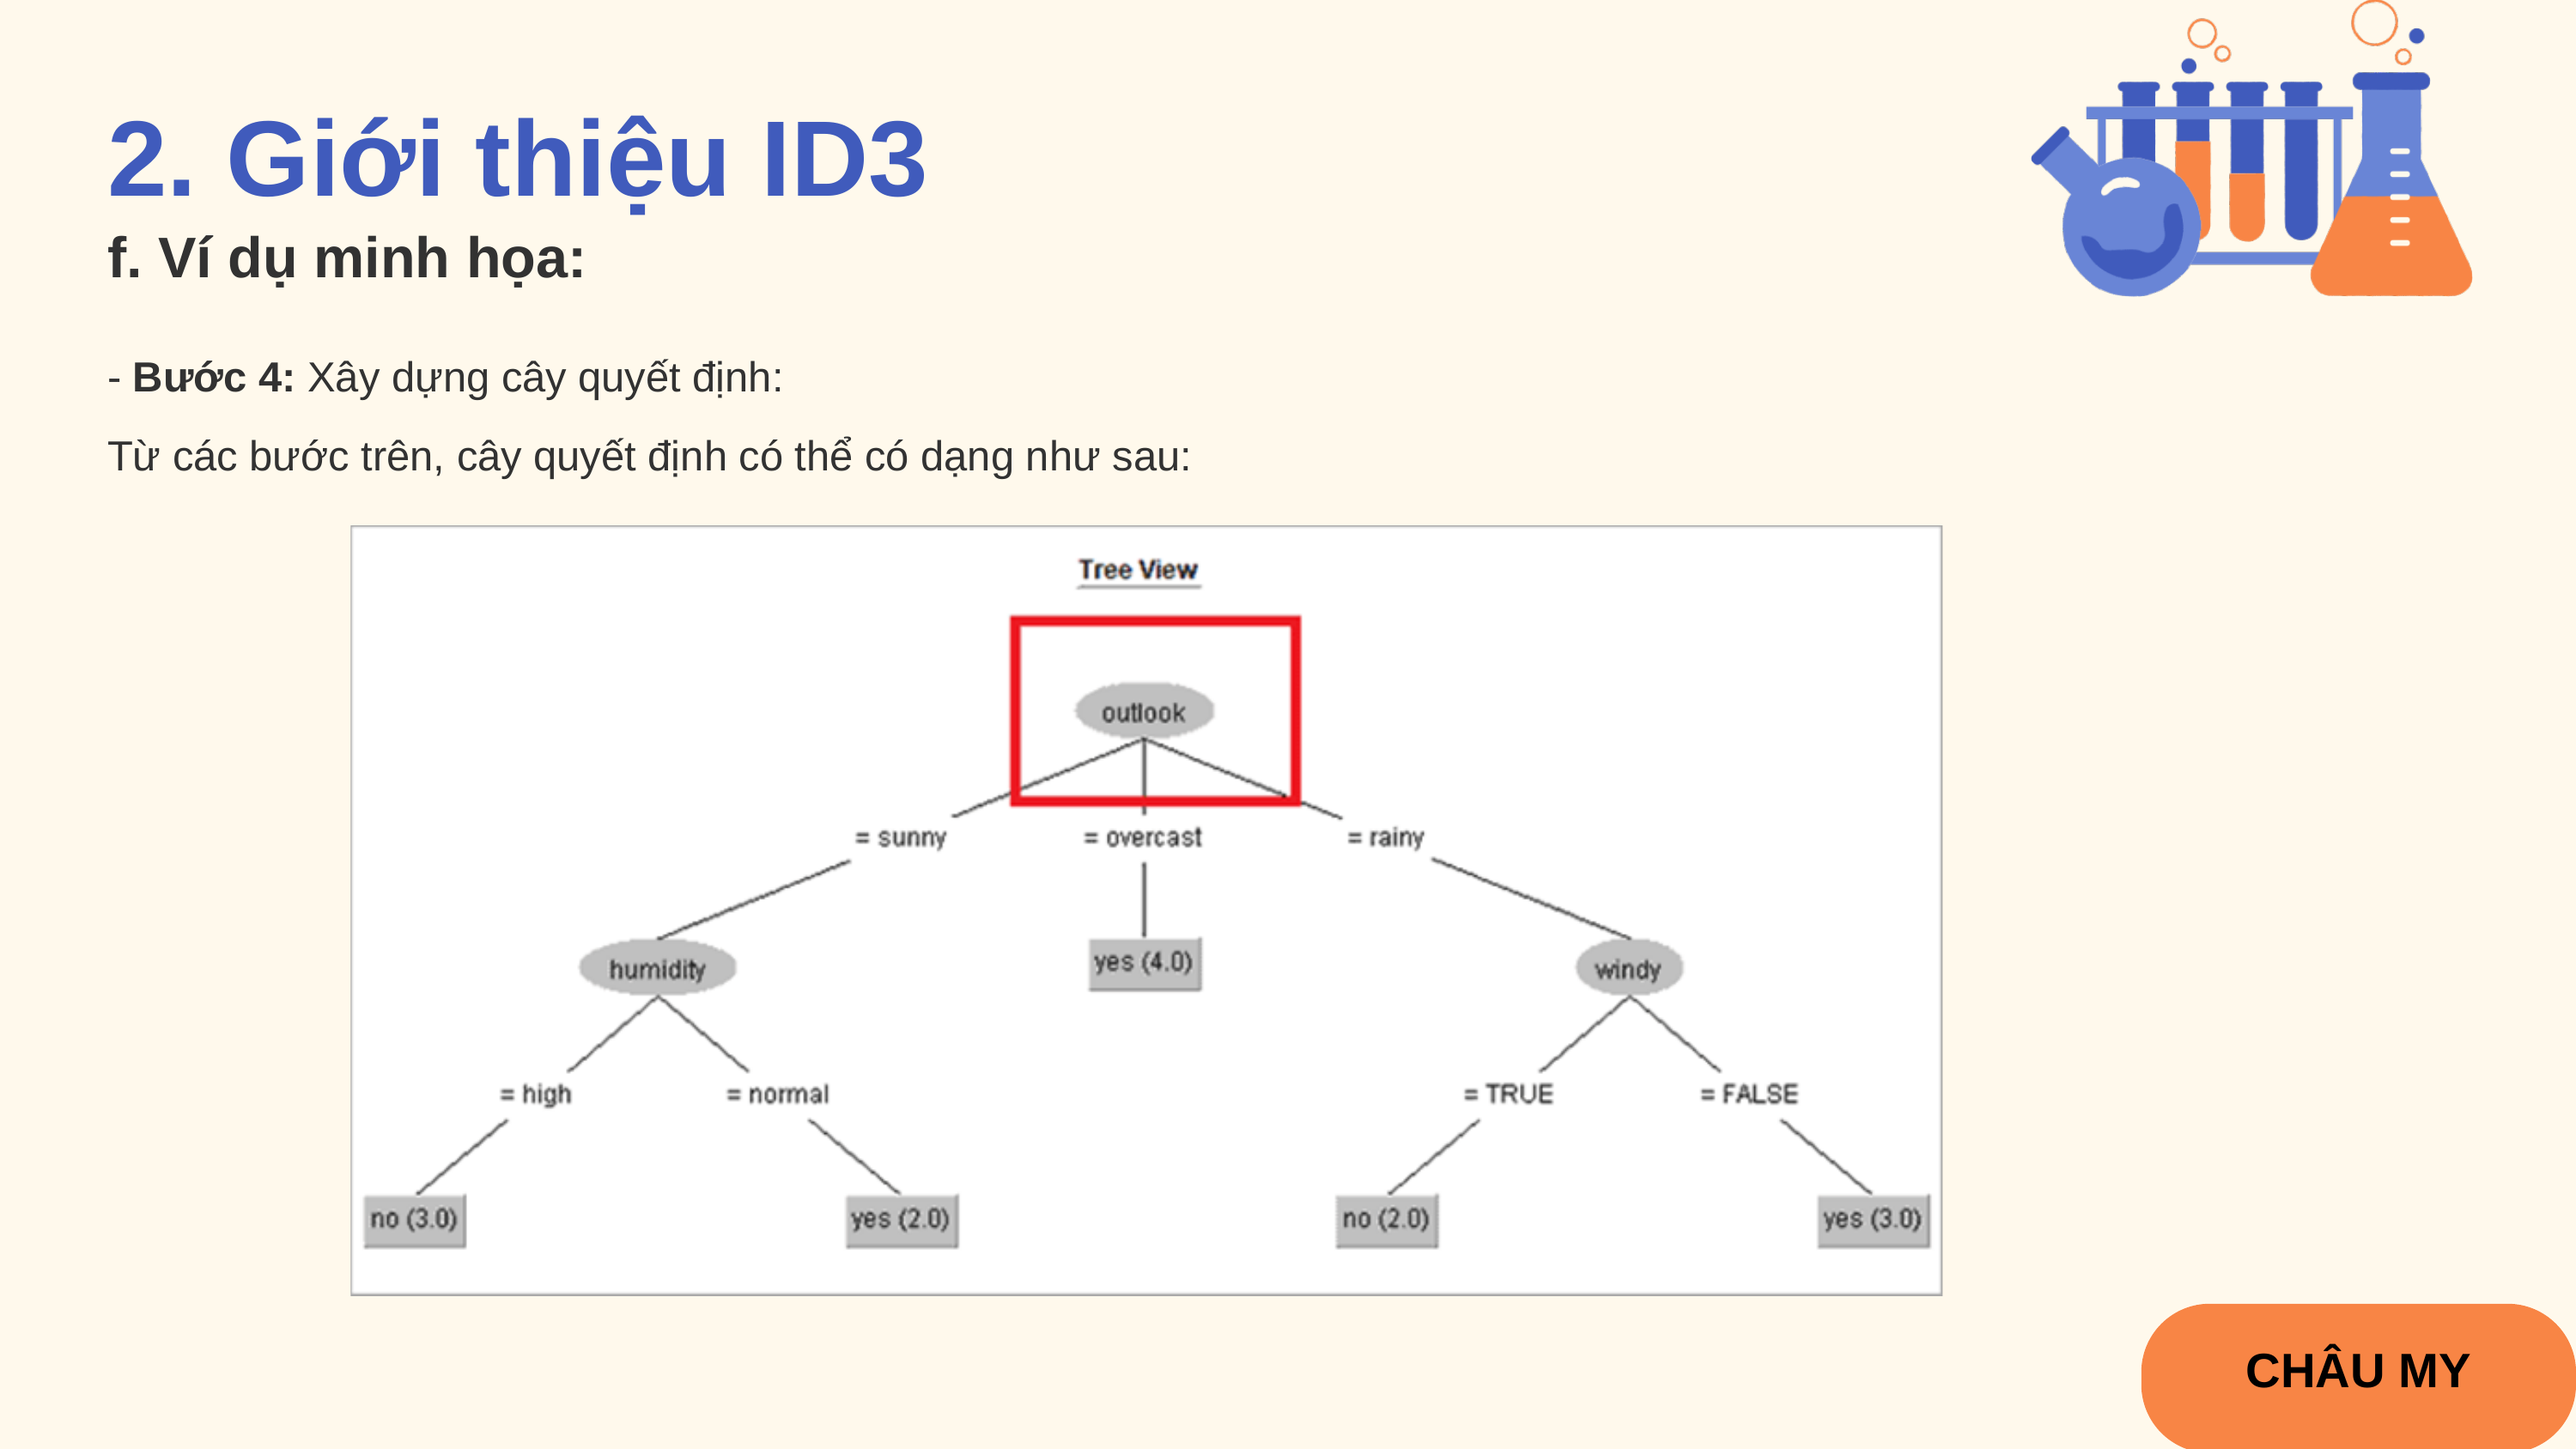

2. Giới thiệu ID3
f. Ví dụ minh họa:
- Bước 4: Xây dựng cây quyết định:
Từ các bước trên, cây quyết định có thể có dạng như sau:

CHÂU MY